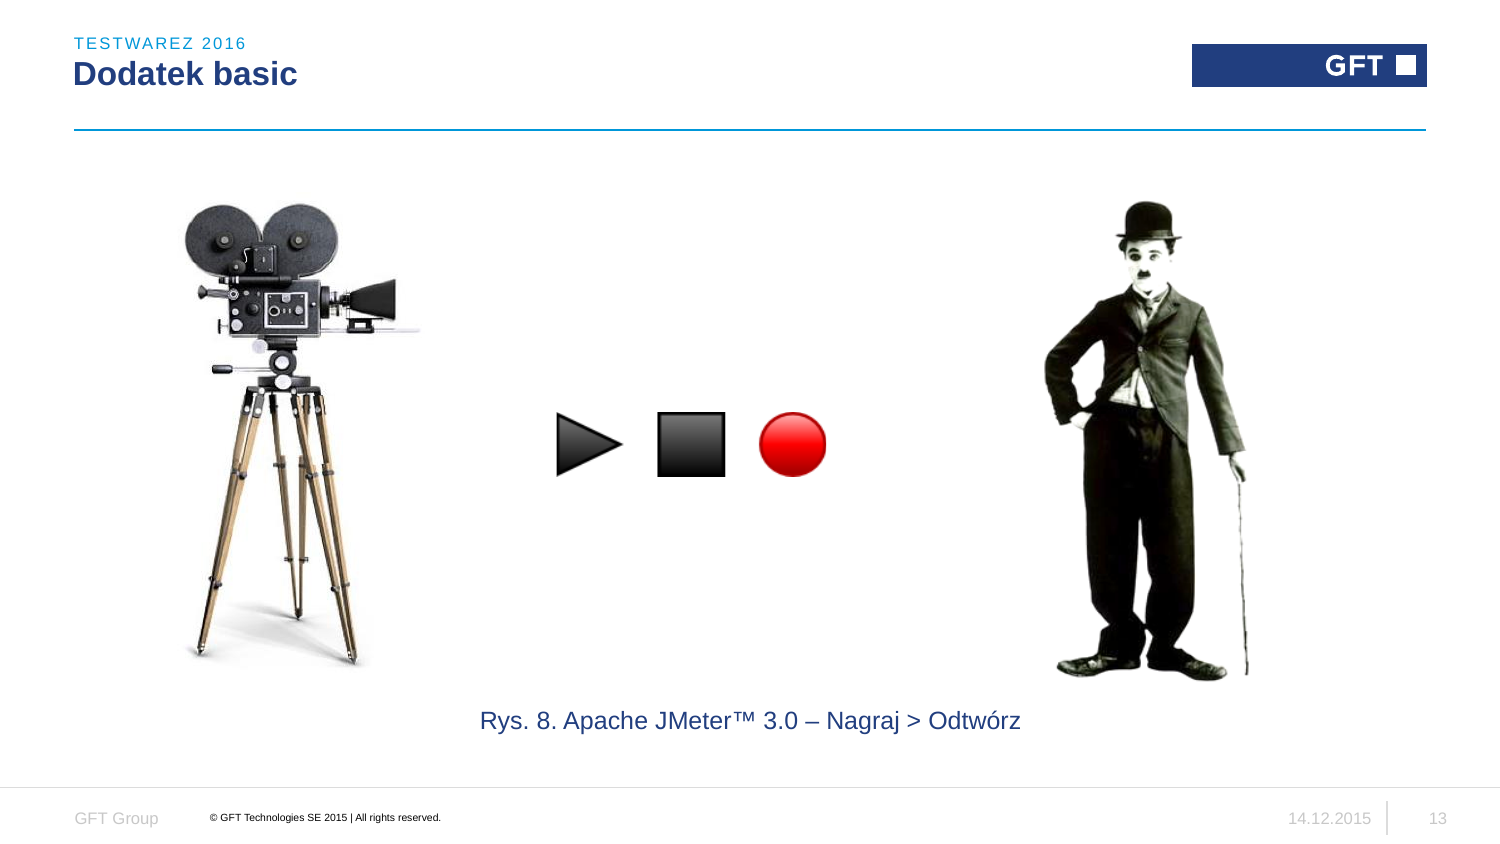

TestWarez 2016
# Dodatek basic

Rys. 8. Apache JMeter™ 3.0 – Nagraj > Odtwórz